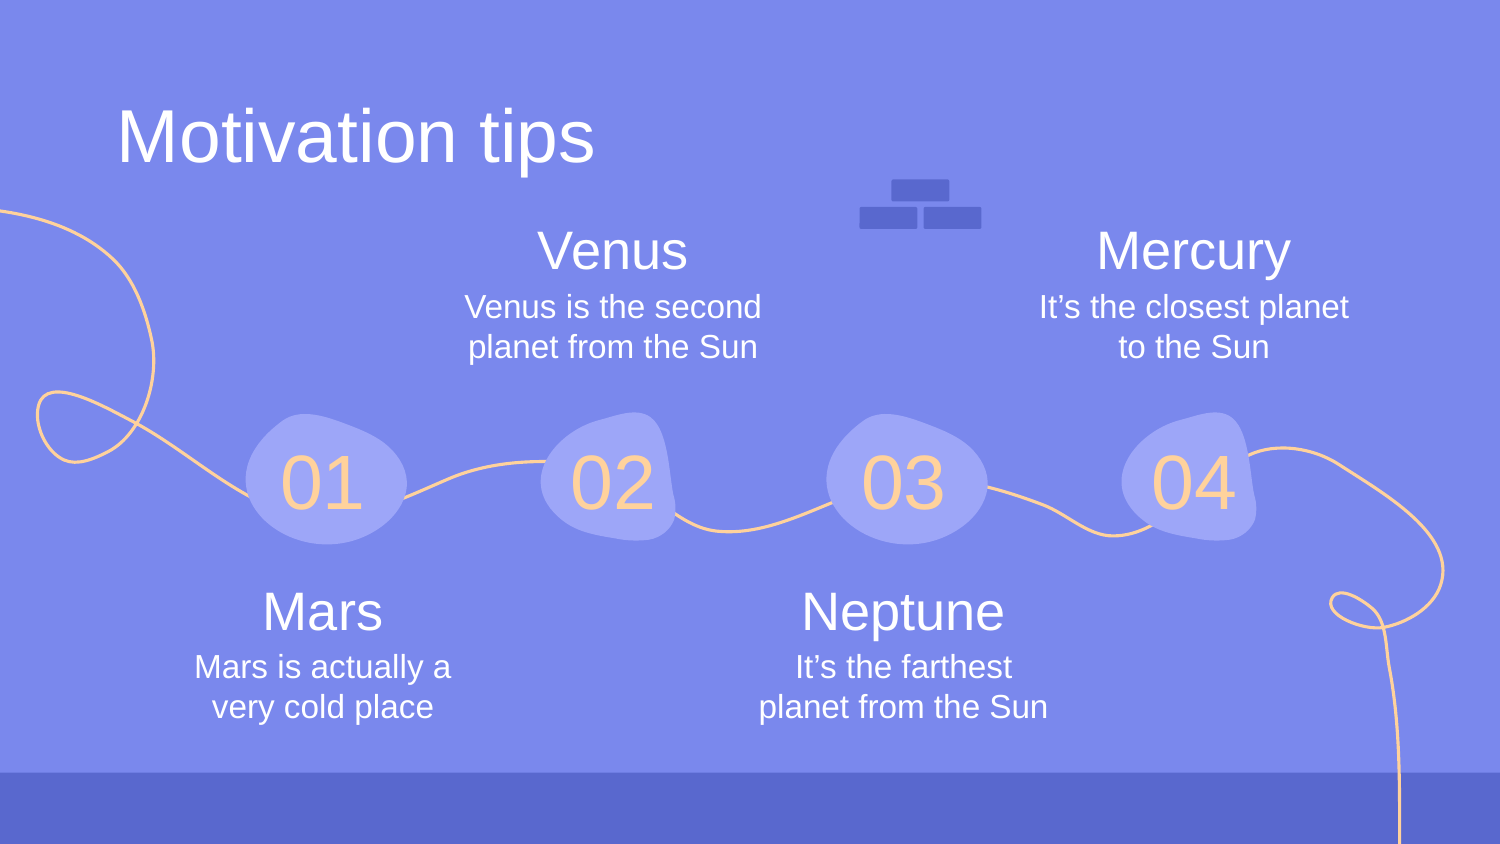

# Motivation tips

Venus
Mercury
Venus is the second planet from the Sun
It’s the closest planet to the Sun
01
02
03
04
Mars
Neptune
Mars is actually a very cold place
It’s the farthest planet from the Sun